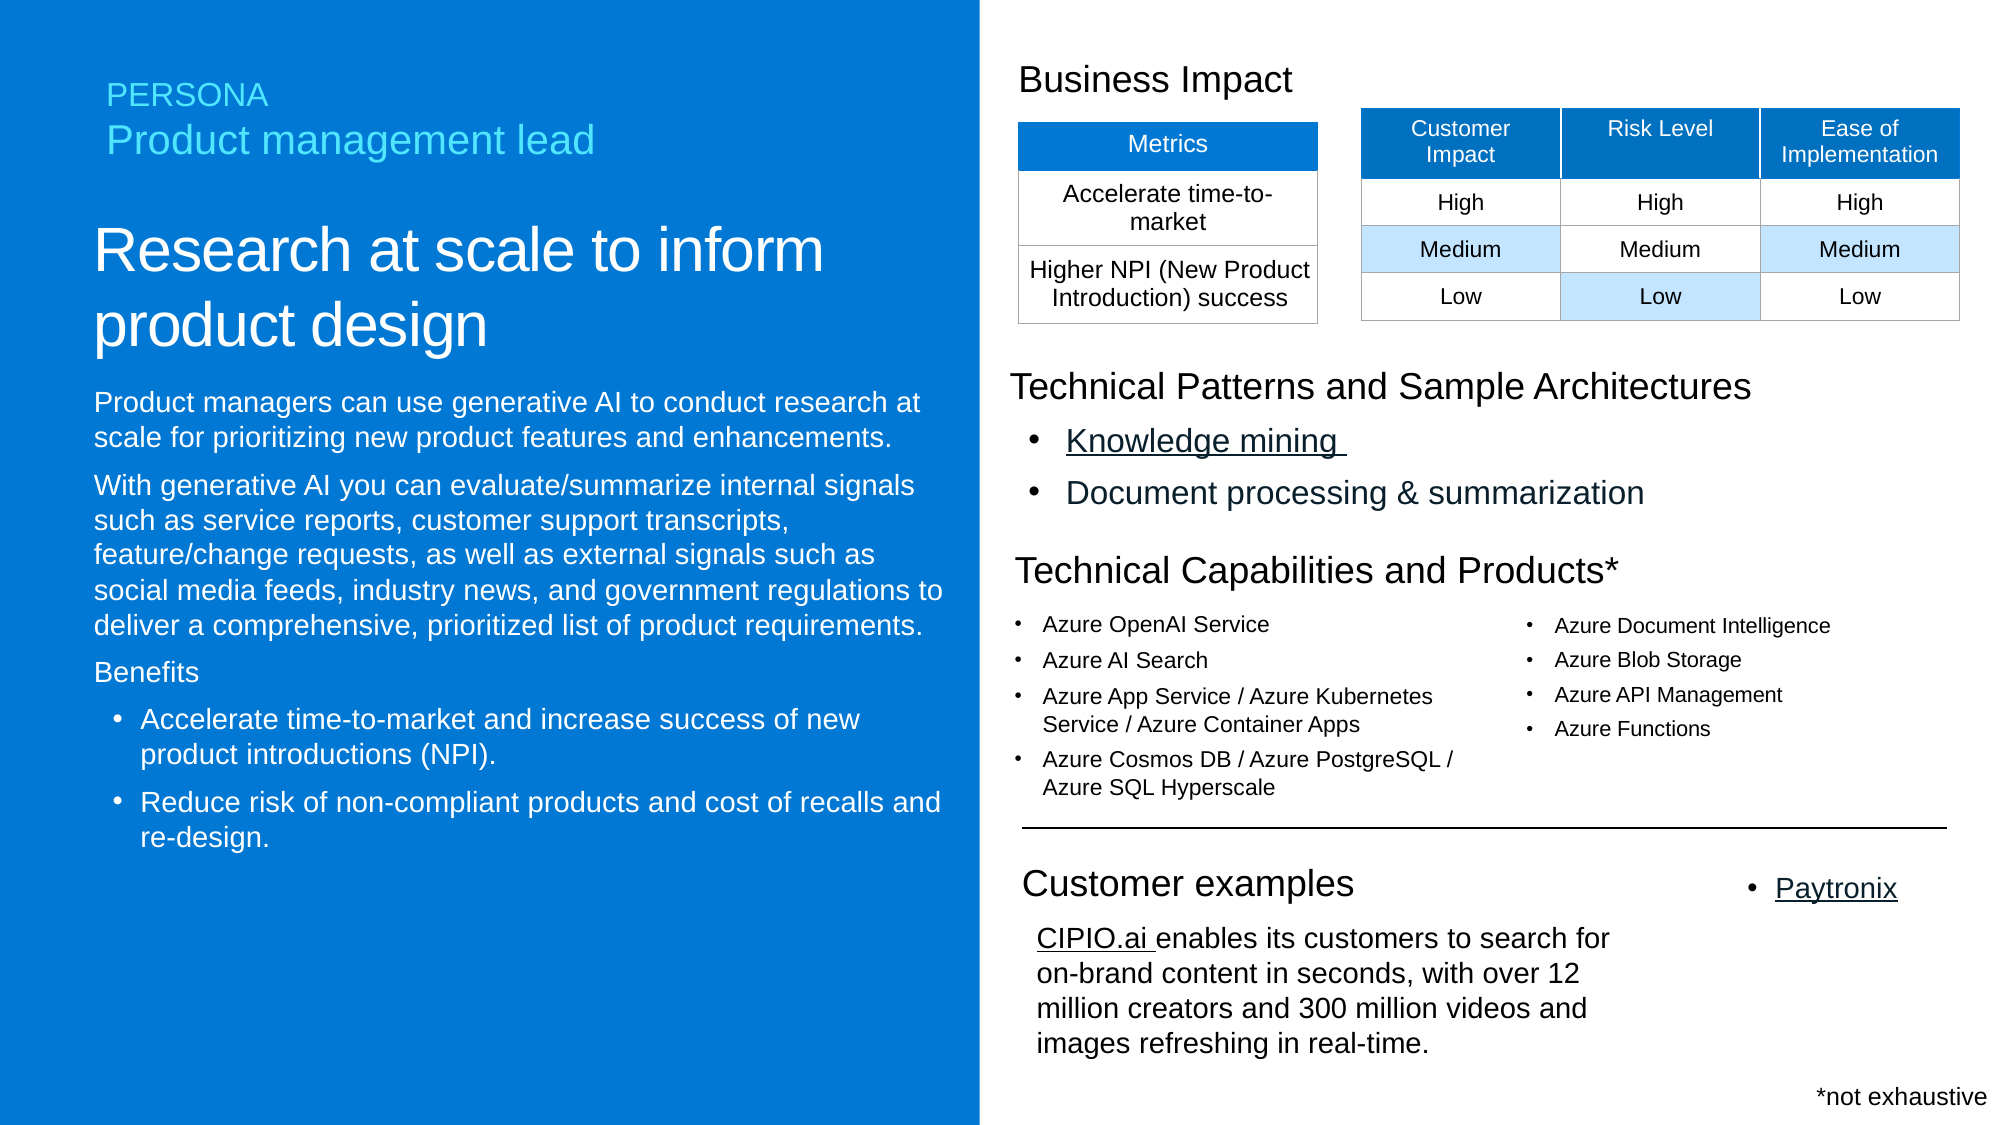

Business Impact
PERSONA
Product management lead
| Customer Impact | Risk Level | Ease of Implementation |
| --- | --- | --- |
| High | High | High |
| Medium | Medium | Medium |
| Low | Low | Low |
| Metrics |
| --- |
| Accelerate time-to-market |
| Higher NPI (New Product Introduction) success |
Research at scale to inform product design
Product managers can use generative AI to conduct research at scale for prioritizing new product features and enhancements.
With generative AI you can evaluate/summarize internal signals such as service reports, customer support transcripts, feature/change requests, as well as external signals such as social media feeds, industry news, and government regulations to deliver a comprehensive, prioritized list of product requirements.
Benefits
Accelerate time-to-market and increase success of new product introductions (NPI).
Reduce risk of non-compliant products and cost of recalls and re-design.
Technical Patterns and Sample Architectures
Knowledge mining
Document processing & summarization
Technical Capabilities and Products*

Azure OpenAI Service
Azure AI Search
Azure App Service / Azure Kubernetes Service / Azure Container Apps
Azure Cosmos DB / Azure PostgreSQL / Azure SQL Hyperscale
Azure Document Intelligence
Azure Blob Storage
Azure API Management
Azure Functions
Customer examples
Paytronix
CIPIO.ai enables its customers to search for on-brand content in seconds, with over 12 million creators and 300 million videos and images refreshing in real-time.
*not exhaustive